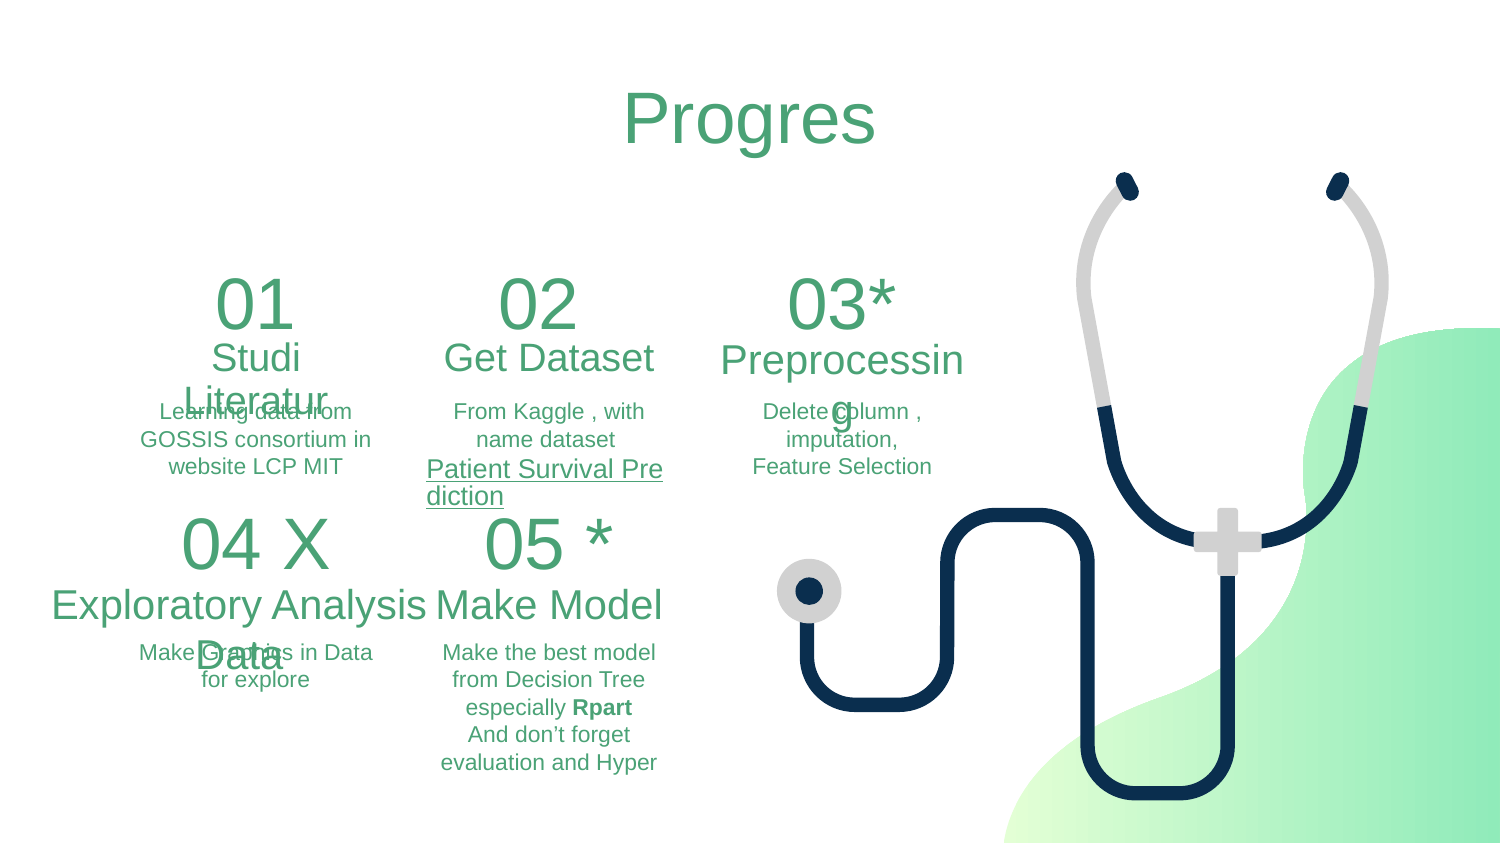

# Progres

01
02
03*
Preprocessing
Studi Literatur
Get Dataset
Learning data from GOSSIS consortium in website LCP MIT
From Kaggle , with name dataset
Patient Survival Prediction

Delete column , imputation,
Feature Selection
04 X
05 *
Exploratory Analysis Data
Make Model
Make Graphics in Data for explore
Make the best model from Decision Tree especially Rpart
And don’t forget evaluation and Hyper